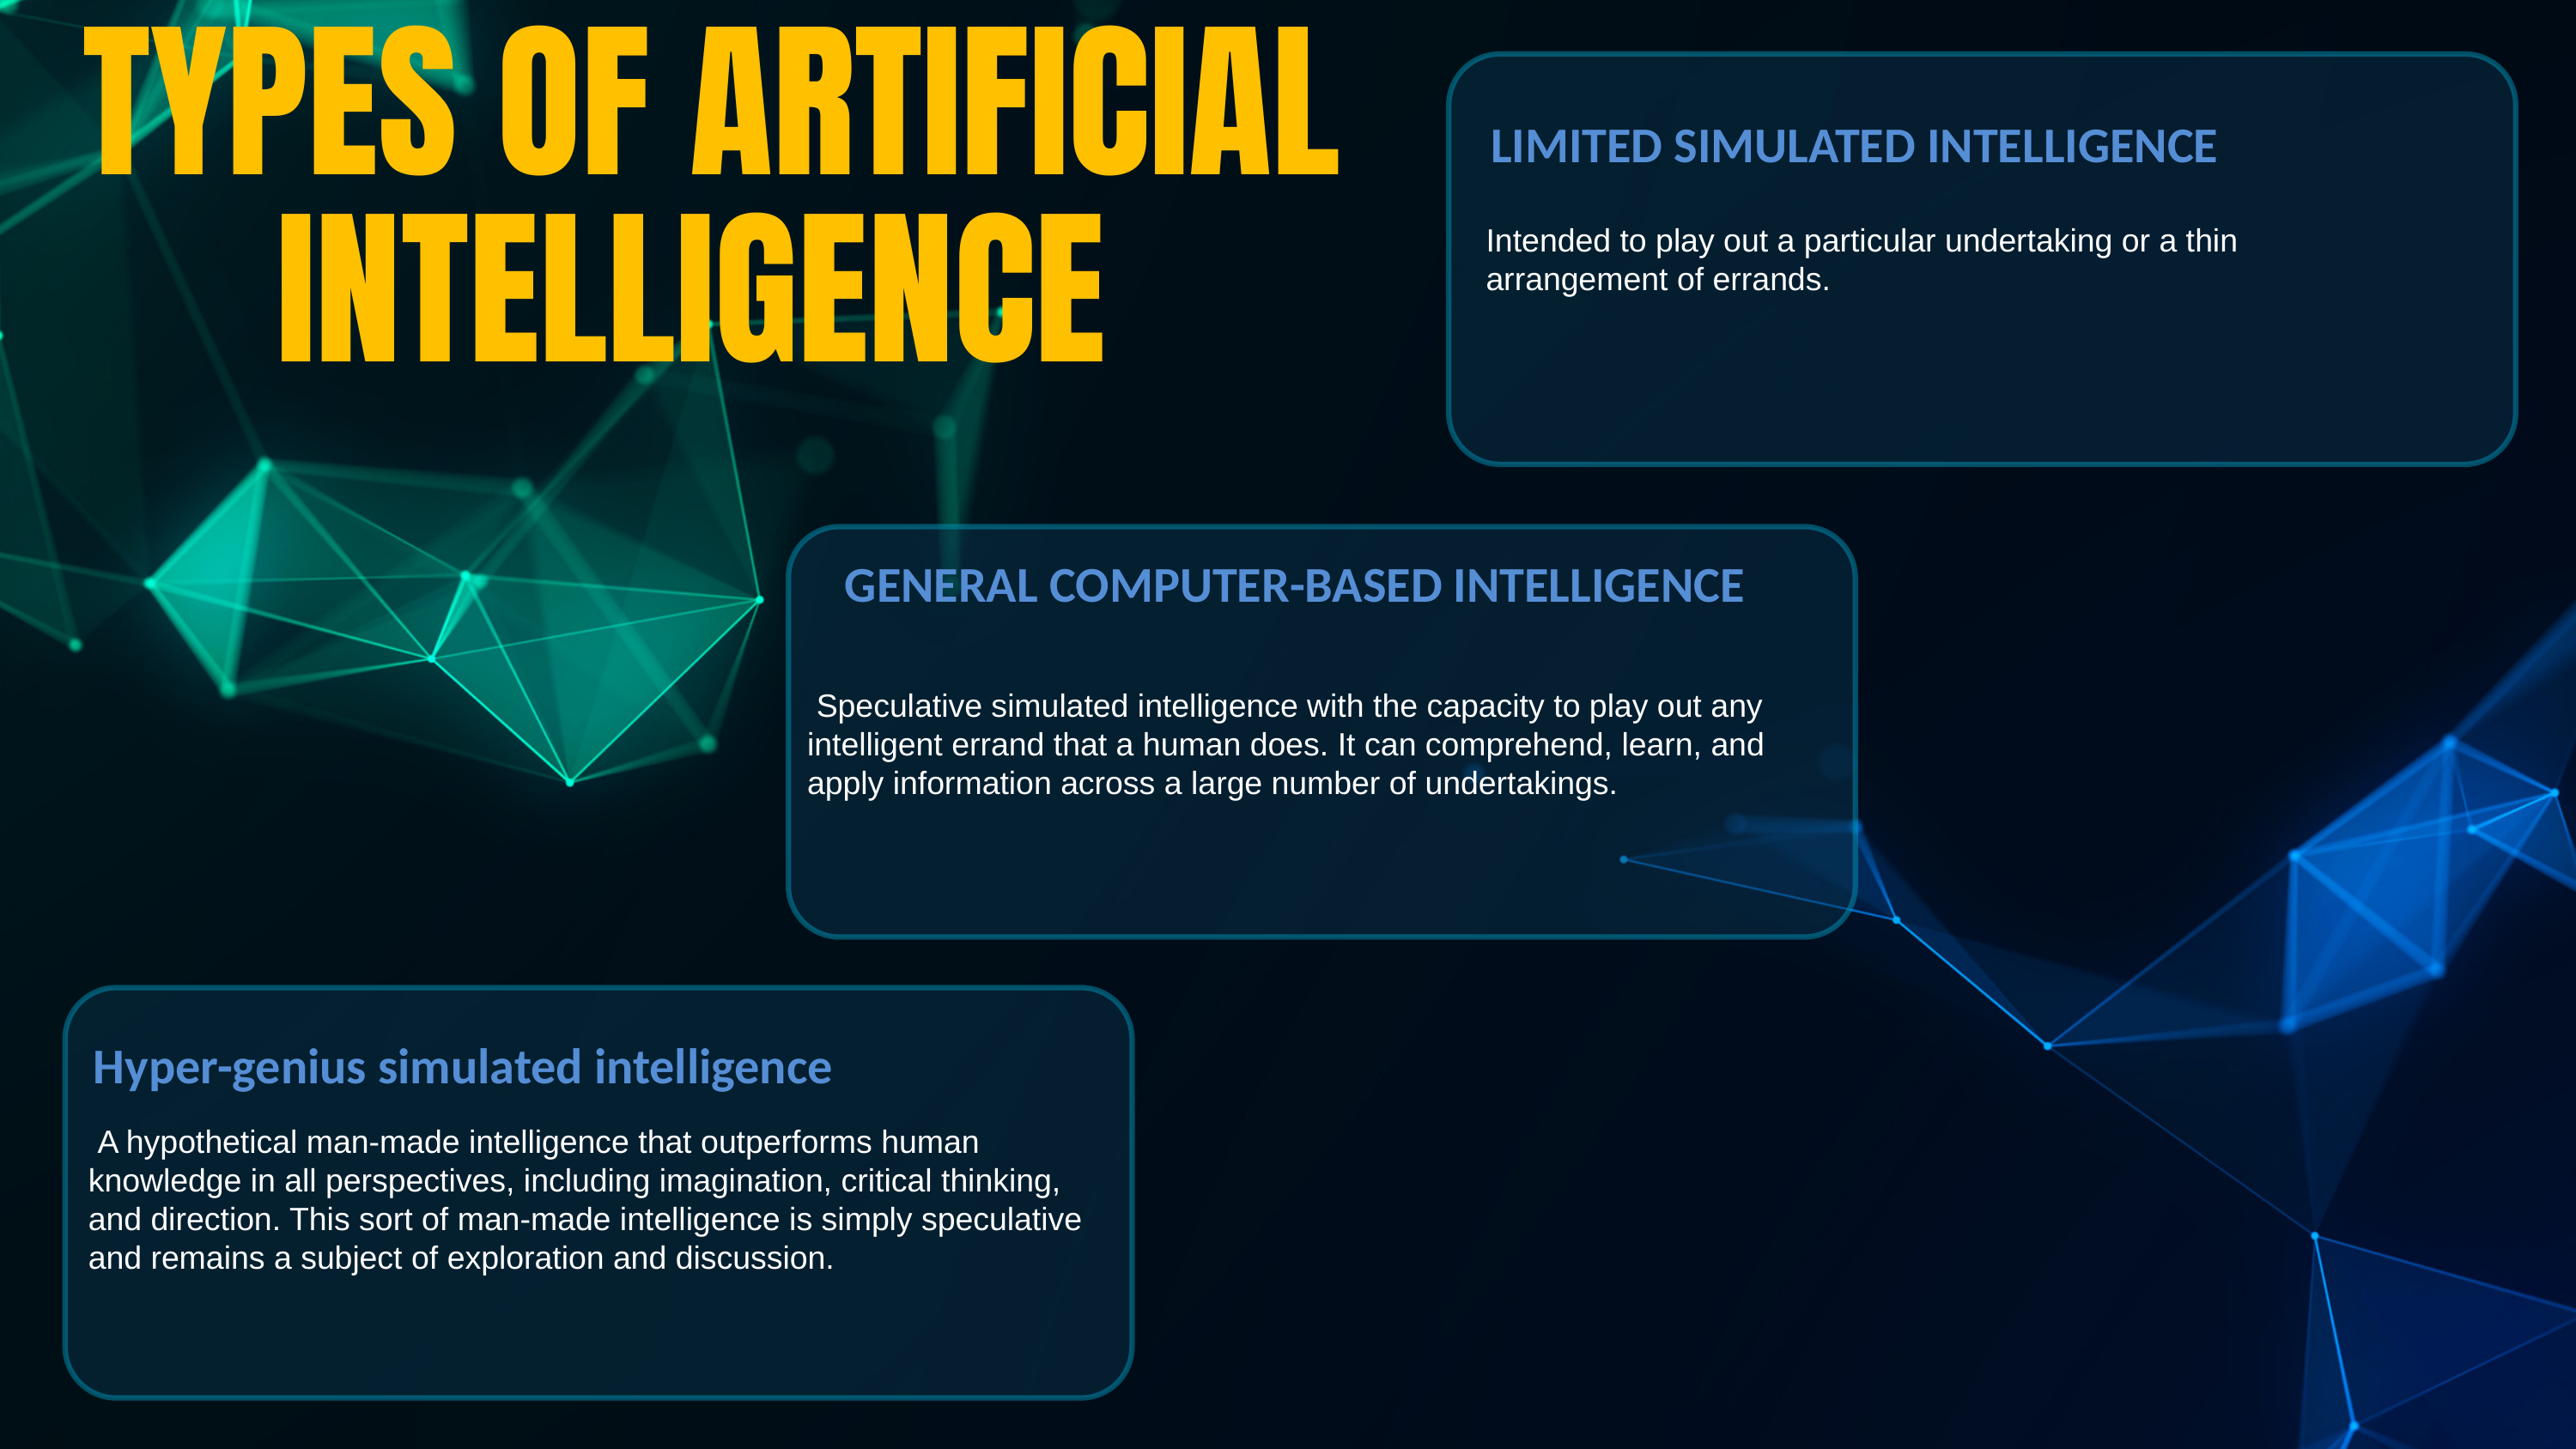

TYPES OF ARTIFICIAL INTELLIGENCE

LIMITED SIMULATED INTELLIGENCE

Intended to play out a particular undertaking or a thin arrangement of errands.

GENERAL COMPUTER-BASED INTELLIGENCE
 Speculative simulated intelligence with the capacity to play out any intelligent errand that a human does. It can comprehend, learn, and apply information across a large number of undertakings.

Hyper-genius simulated intelligence
 A hypothetical man-made intelligence that outperforms human knowledge in all perspectives, including imagination, critical thinking, and direction. This sort of man-made intelligence is simply speculative and remains a subject of exploration and discussion.